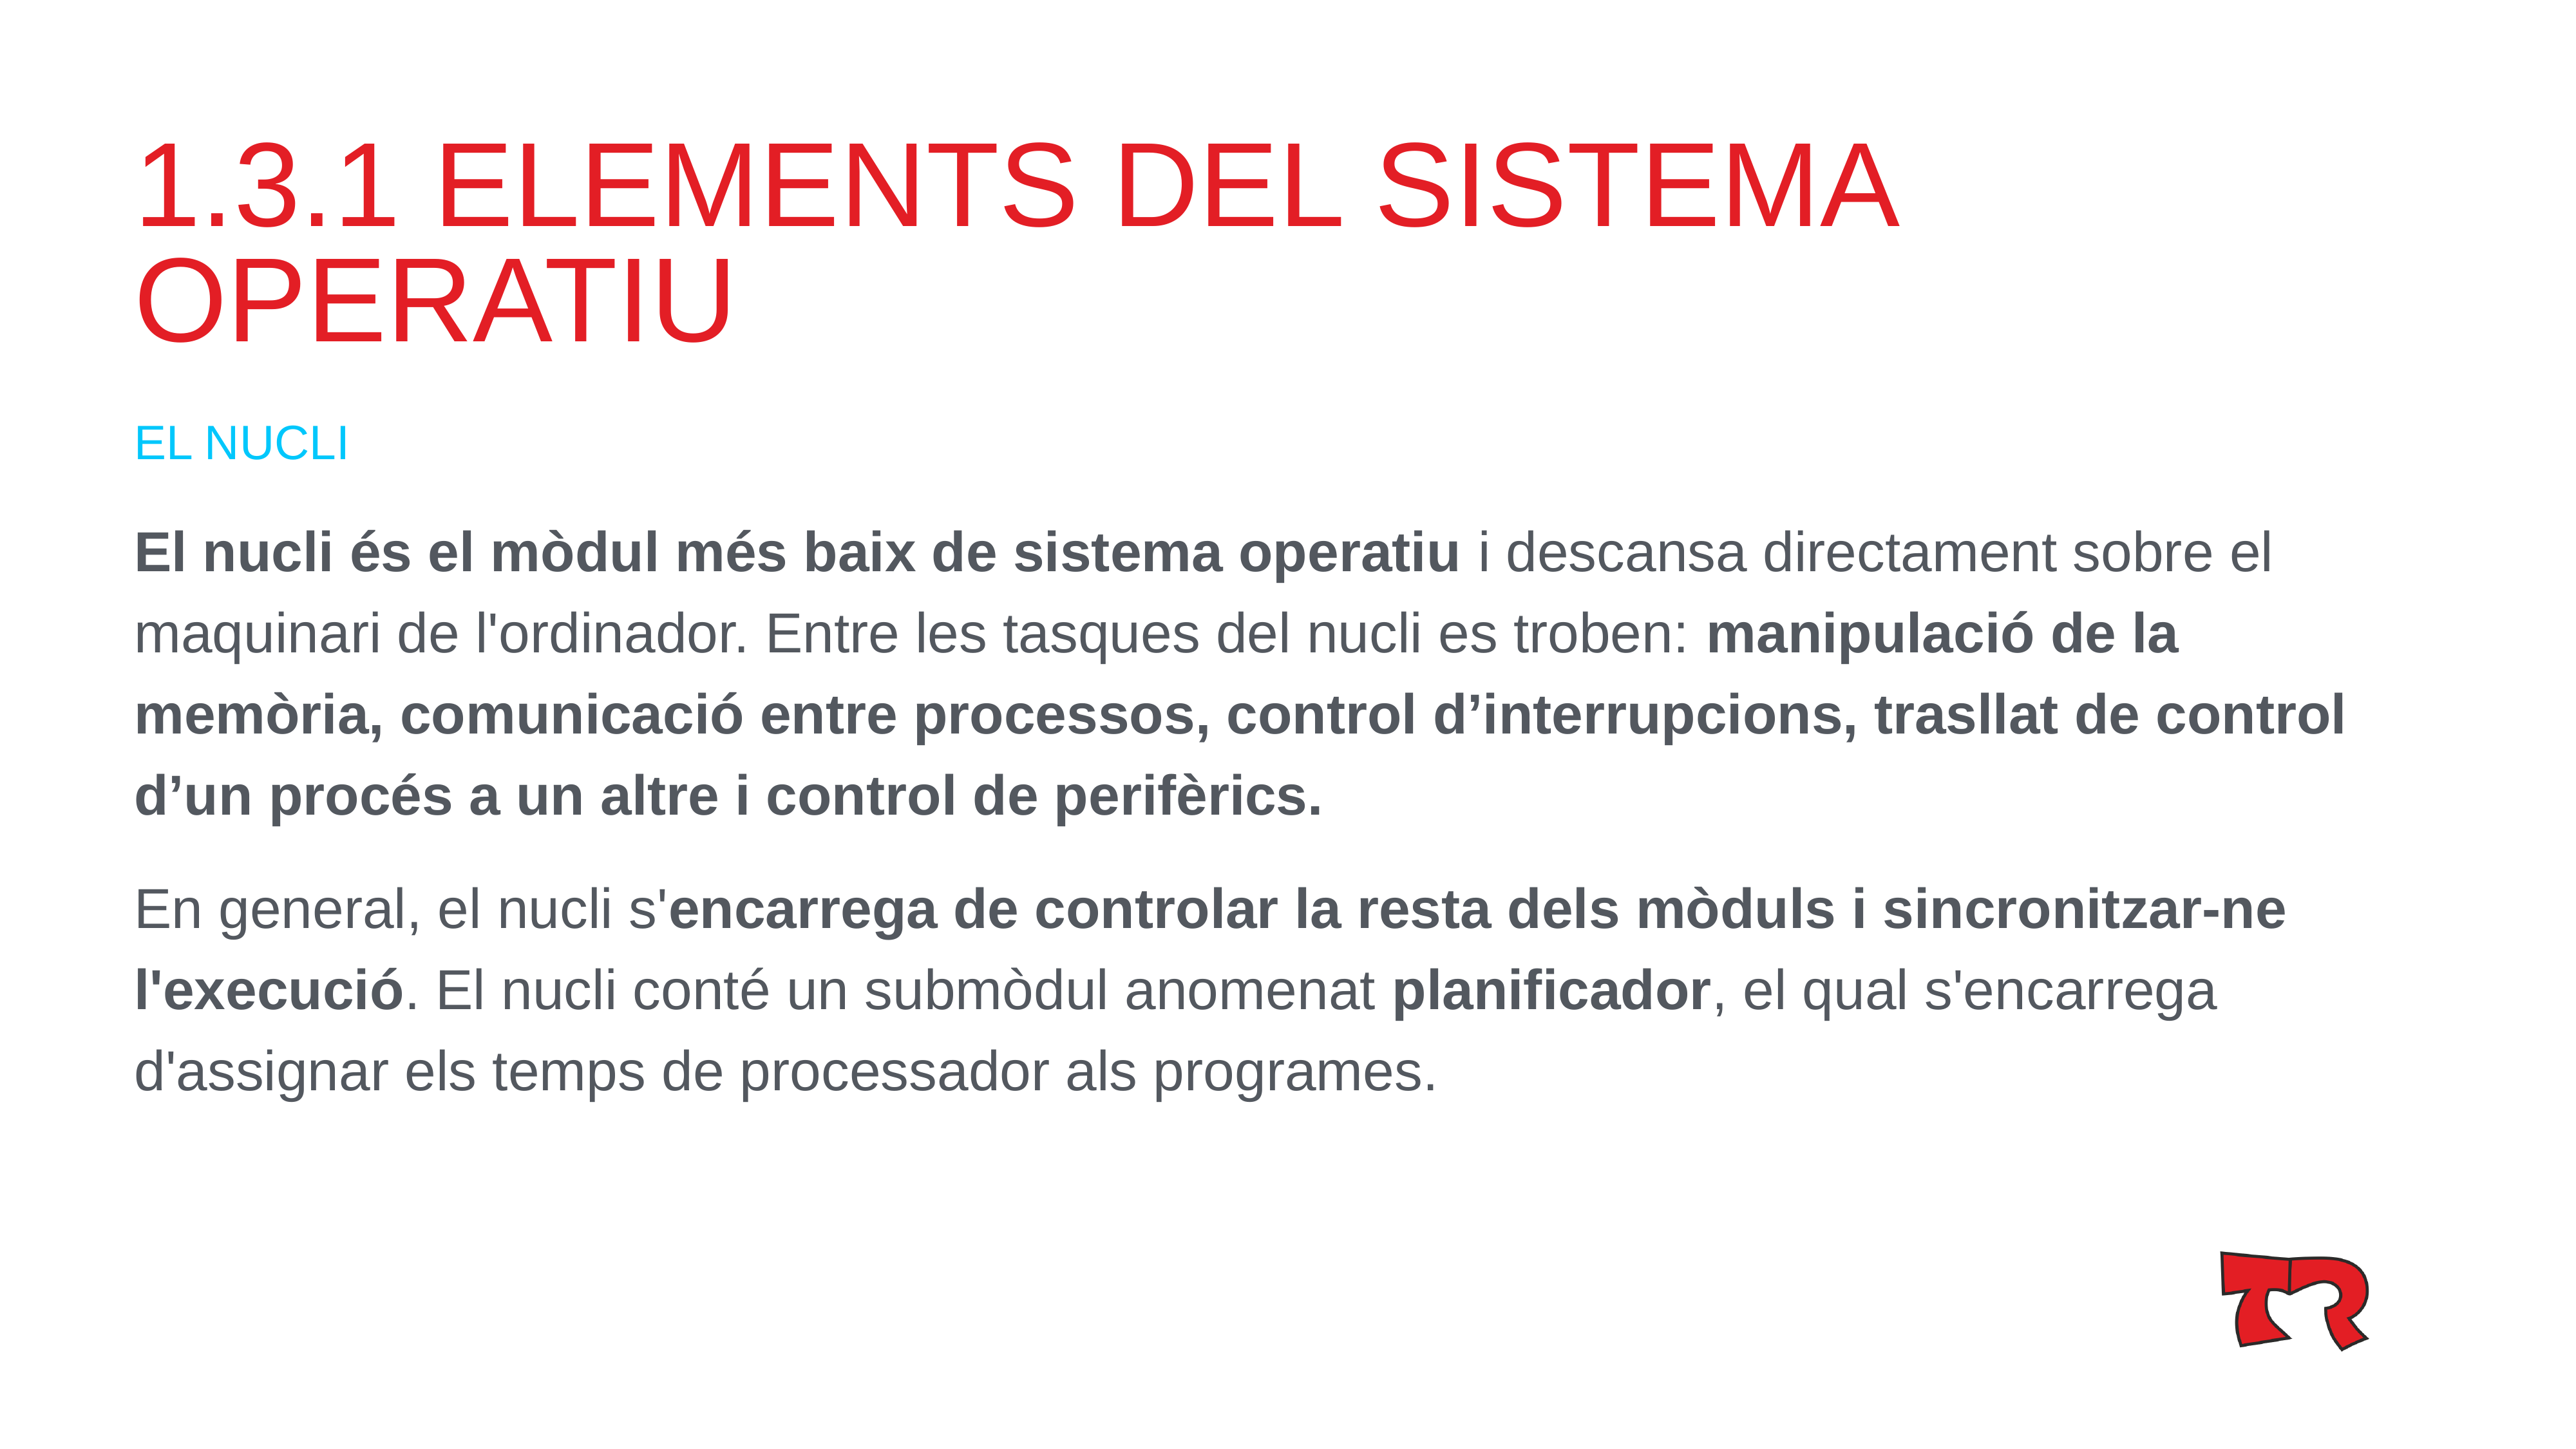

# 1.3.1 ELEMENTS DEL SISTEMA OPERATIU
EL NUCLI
El nucli és el mòdul més baix de sistema operatiu i descansa directament sobre el maquinari de l'ordinador. Entre les tasques del nucli es troben: manipulació de la memòria, comunicació entre processos, control d’interrupcions, trasllat de control d’un procés a un altre i control de perifèrics.
En general, el nucli s'encarrega de controlar la resta dels mòduls i sincronitzar-ne l'execució. El nucli conté un submòdul anomenat planificador, el qual s'encarrega d'assignar els temps de processador als programes.